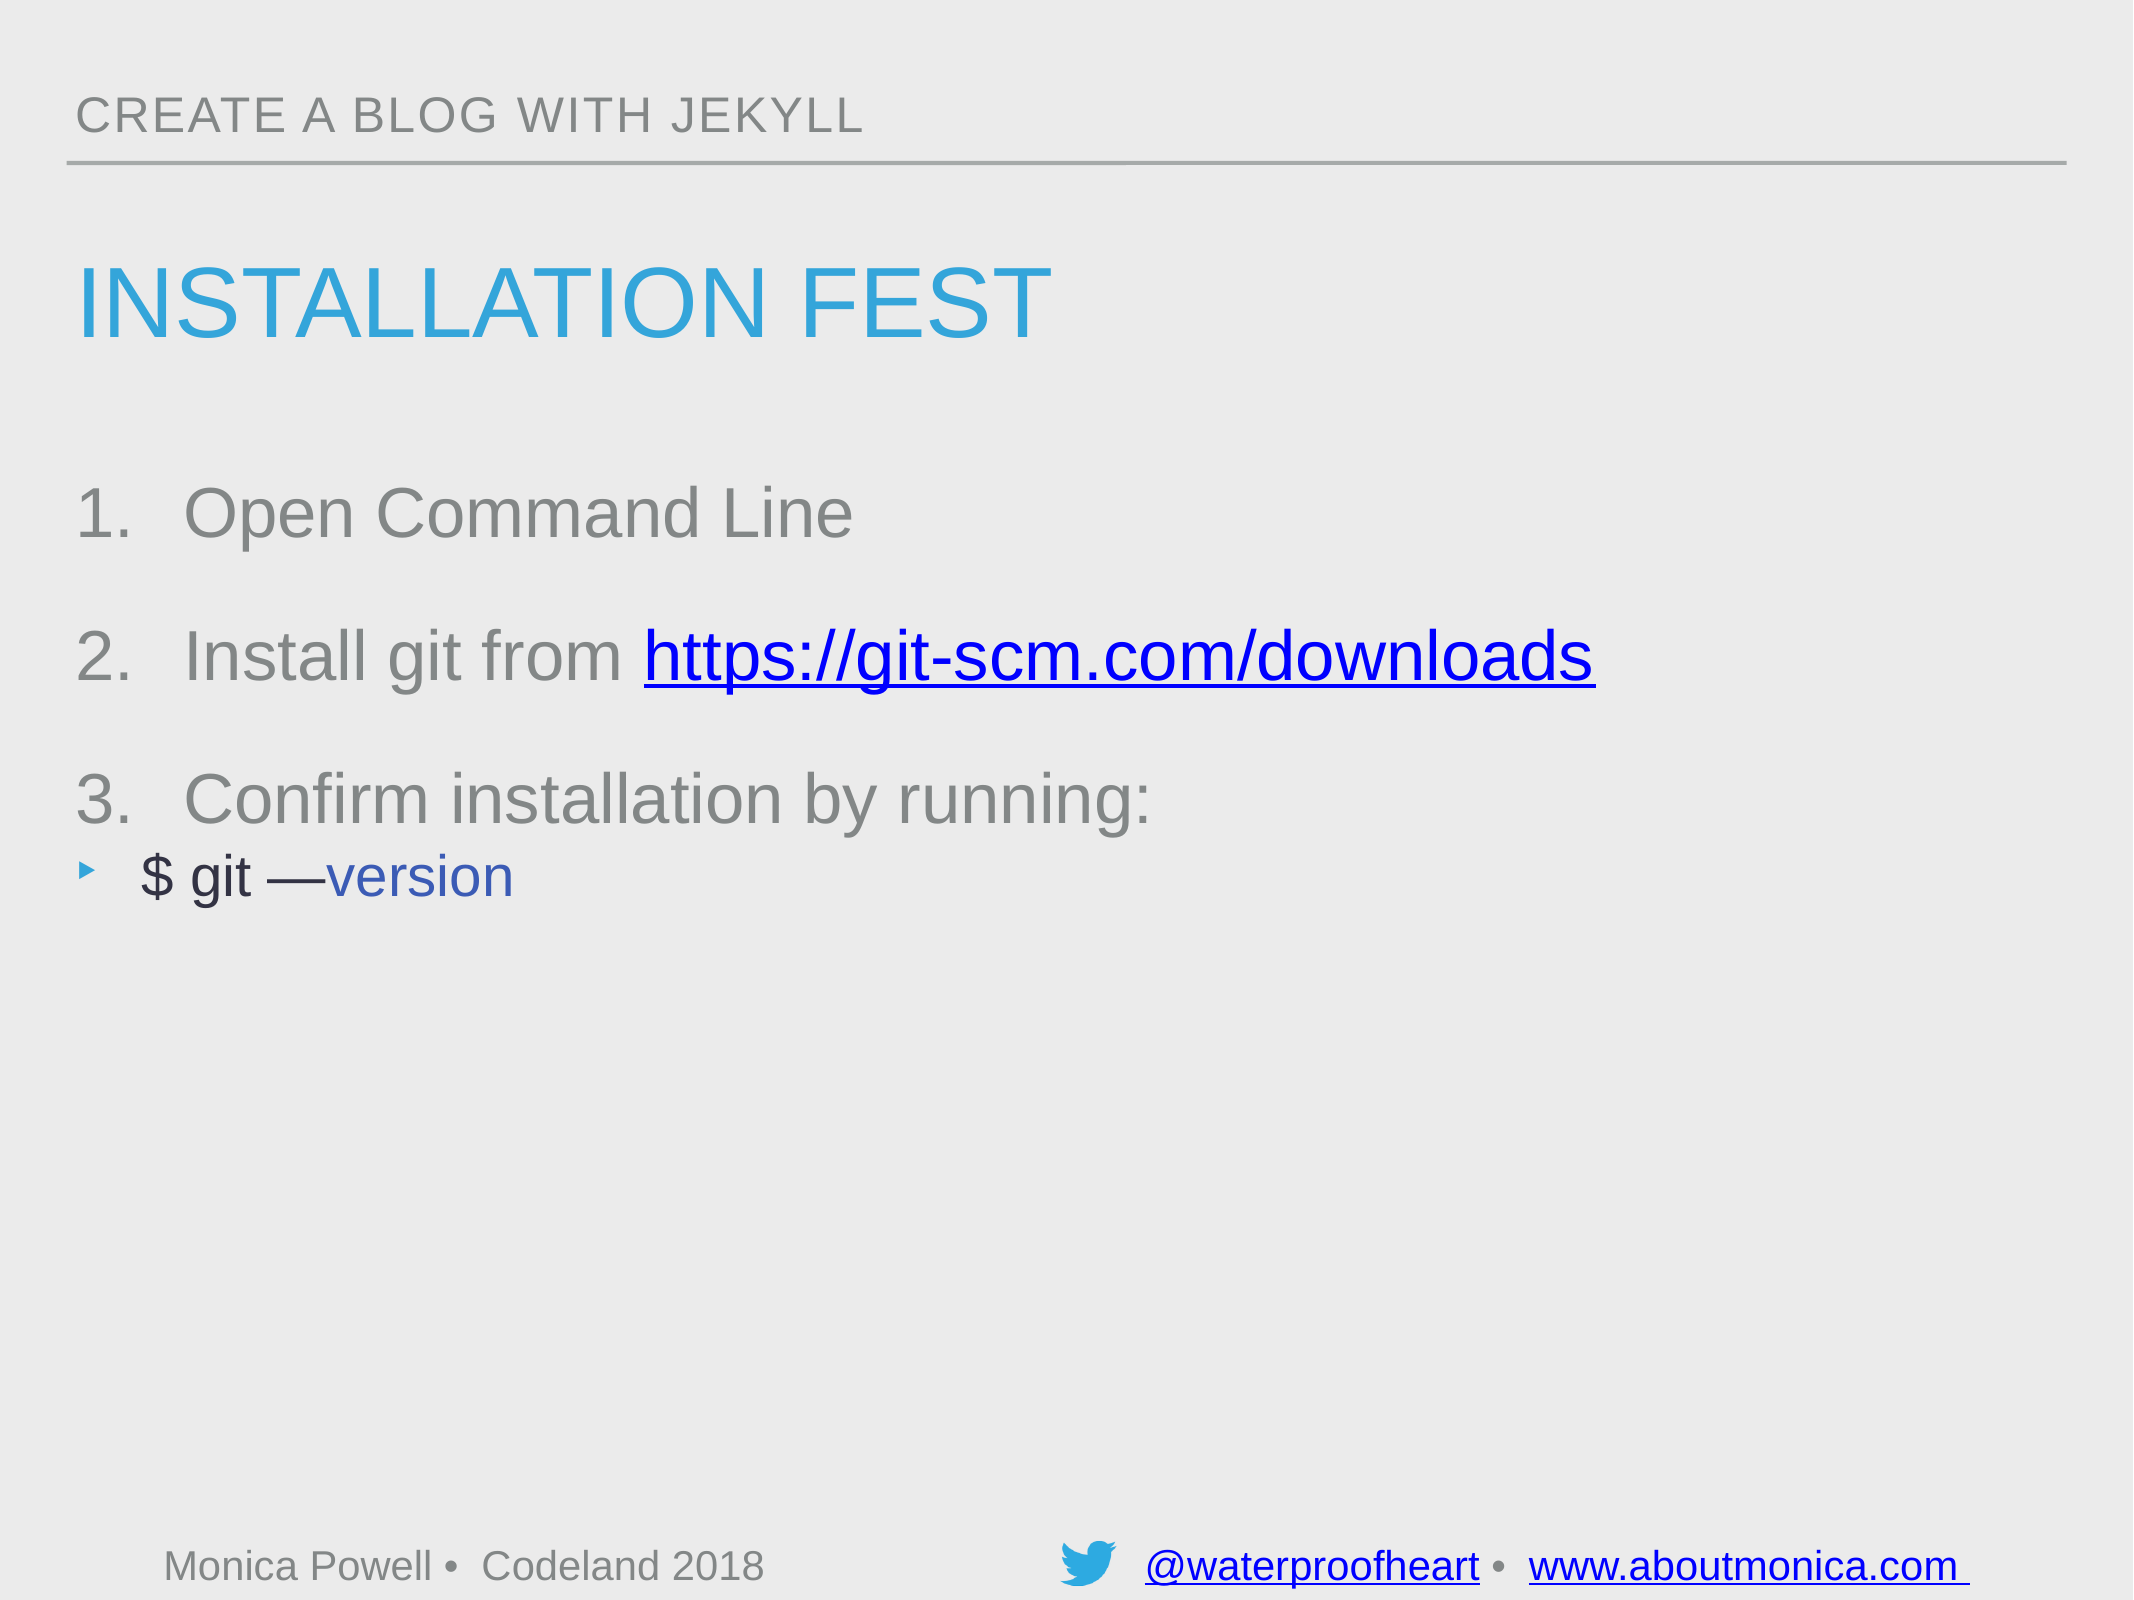

17
Create a blog with jekyll
# Installation fest
Open Command Line
Install git from https://git-scm.com/downloads
Confirm installation by running:
$ git —version